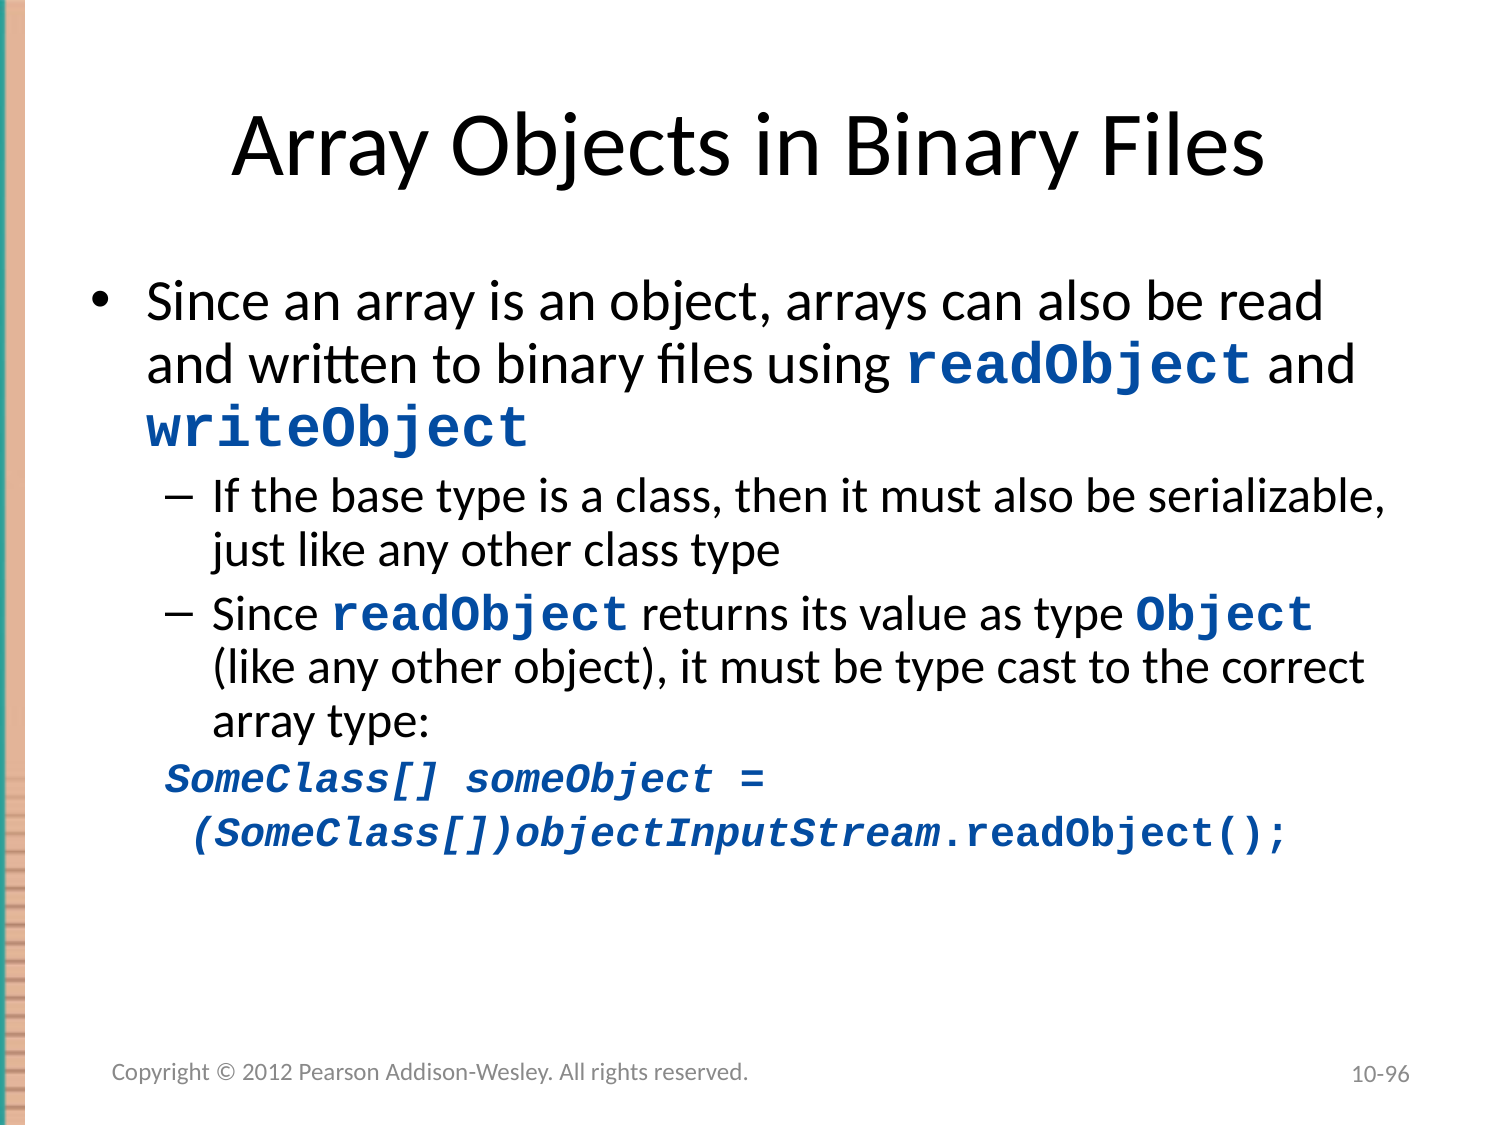

# Array Objects in Binary Files
Since an array is an object, arrays can also be read and written to binary files using readObject and writeObject
If the base type is a class, then it must also be serializable, just like any other class type
Since readObject returns its value as type Object (like any other object), it must be type cast to the correct array type:
SomeClass[] someObject =
 (SomeClass[])objectInputStream.readObject();
Copyright © 2012 Pearson Addison-Wesley. All rights reserved.
10-96